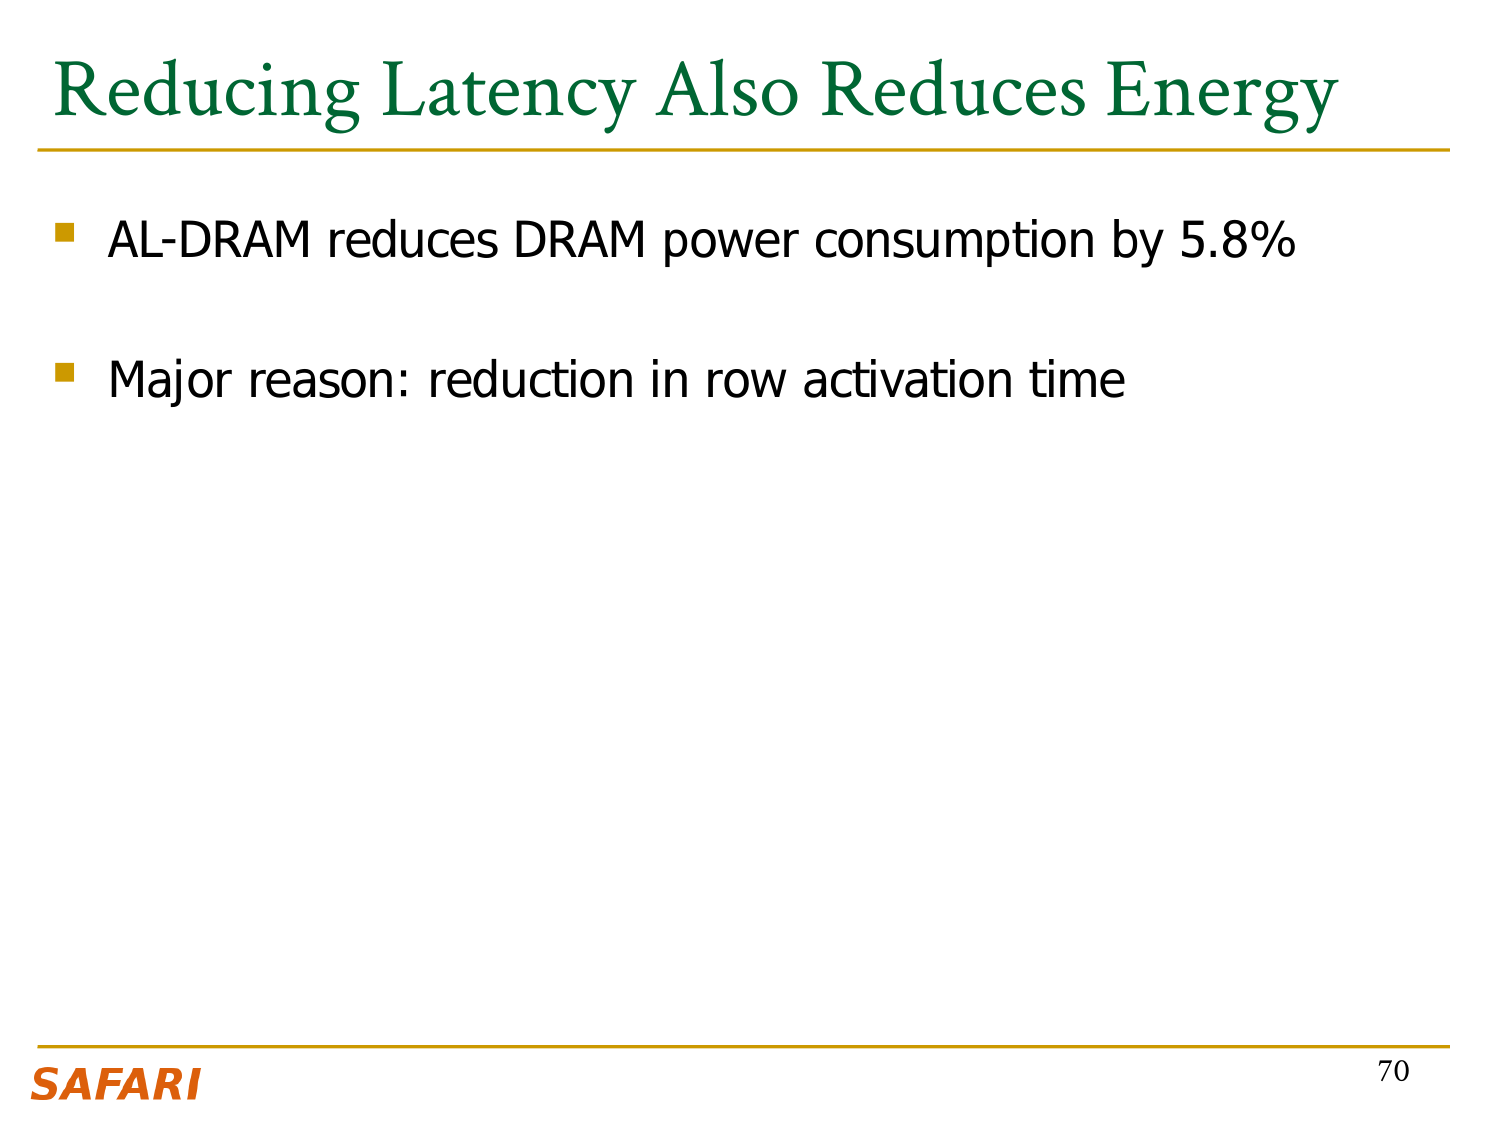

# Reducing Latency Also Reduces Energy
AL-DRAM reduces DRAM power consumption by 5.8%

Major reason: reduction in row activation time
70